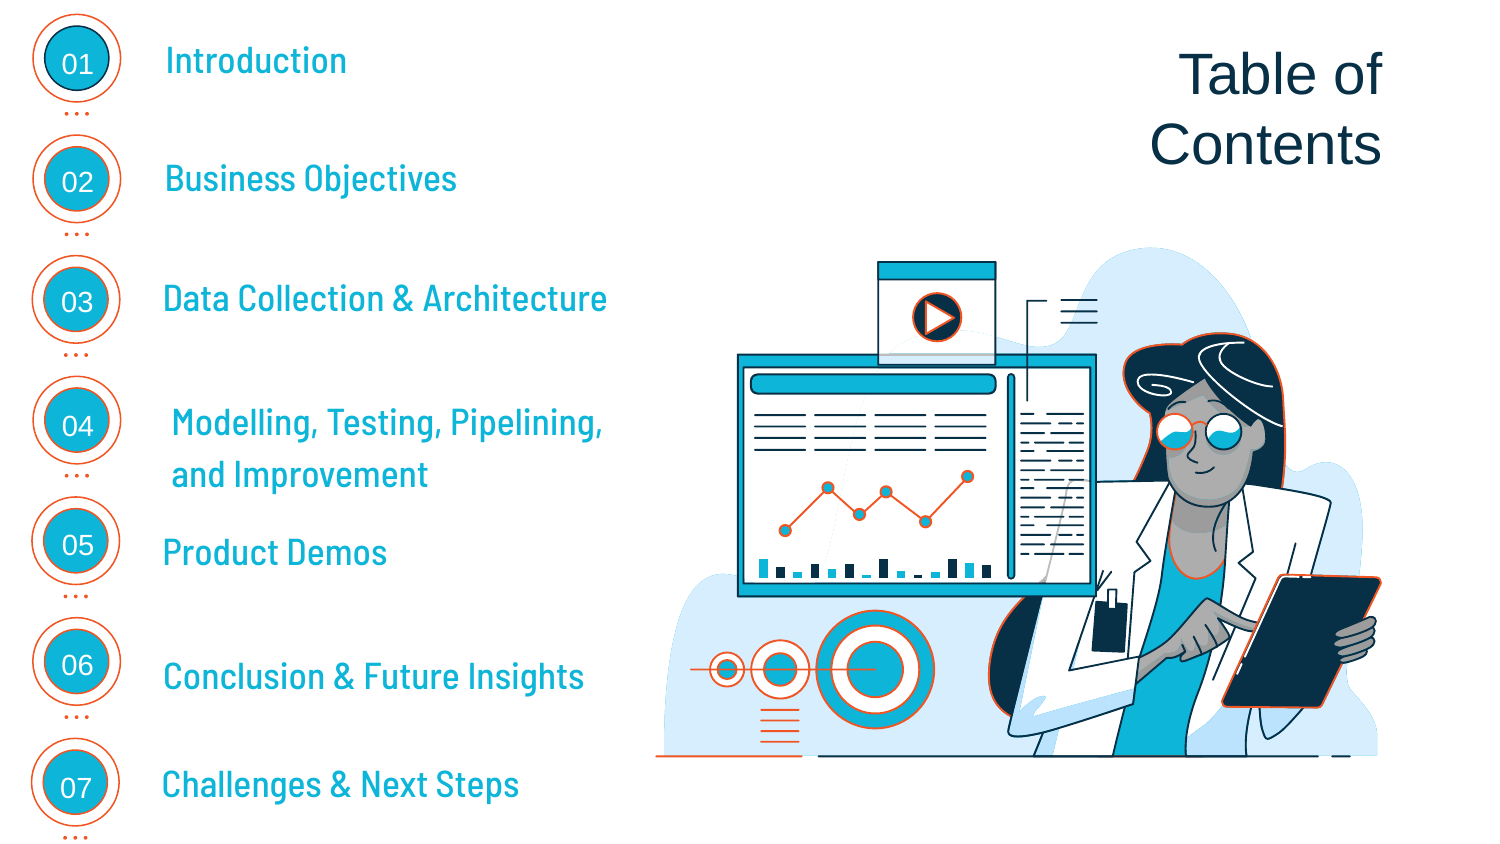

Introduction
01
# Table of Contents
Business Objectives

02

Data Collection & Architecture

03
Modelling, Testing, Pipelining, and Improvement

04

Product Demos
05

Conclusion & Future Insights
06

Challenges & Next Steps
07